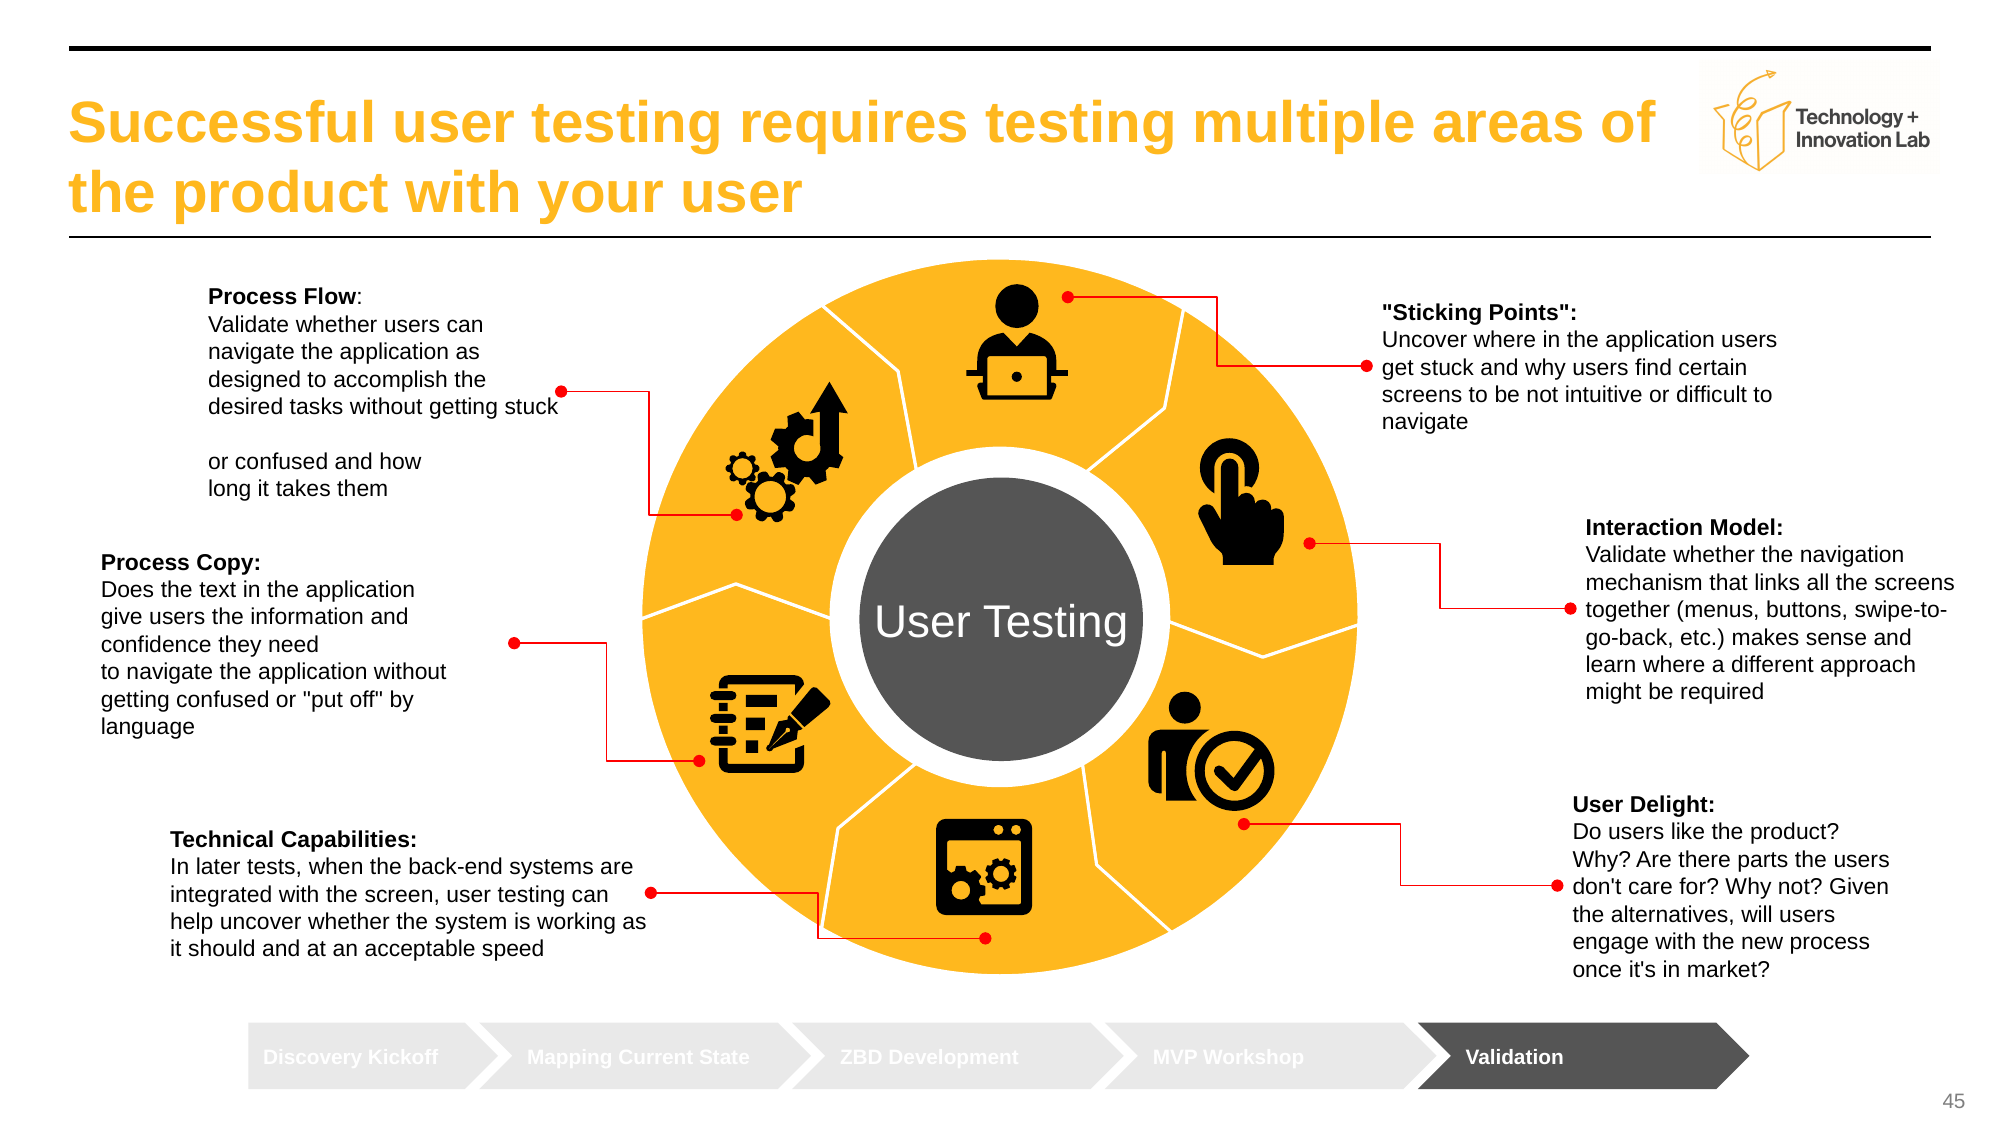

# Successful user testing requires testing multiple areas of the product with your user

Process Flow:
Validate whether users can navigate the application as designed to accomplish the desired tasks without getting stuck
or confused and how
long it takes them

"Sticking Points":
Uncover where in the application users get stuck and why users find certain screens to be not intuitive or difficult to navigate

Interaction Model:
Validate whether the navigation mechanism that links all the screens together (menus, buttons, swipe-to-go-back, etc.) makes sense and learn where a different approach might be required
Process Copy:
Does the text in the application
give users the information and confidence they need
to navigate the application without getting confused or "put off" by language

User Testing

User Delight:
Do users like the product? Why? Are there parts the users don't care for? Why not? Given the alternatives, will users engage with the new process once it's in market?

Technical Capabilities:
In later tests, when the back-end systems are integrated with the screen, user testing can help uncover whether the system is working as it should and at an acceptable speed

Discovery Kickoff
Mapping Current State
ZBD Development
MVP Workshop
Validation